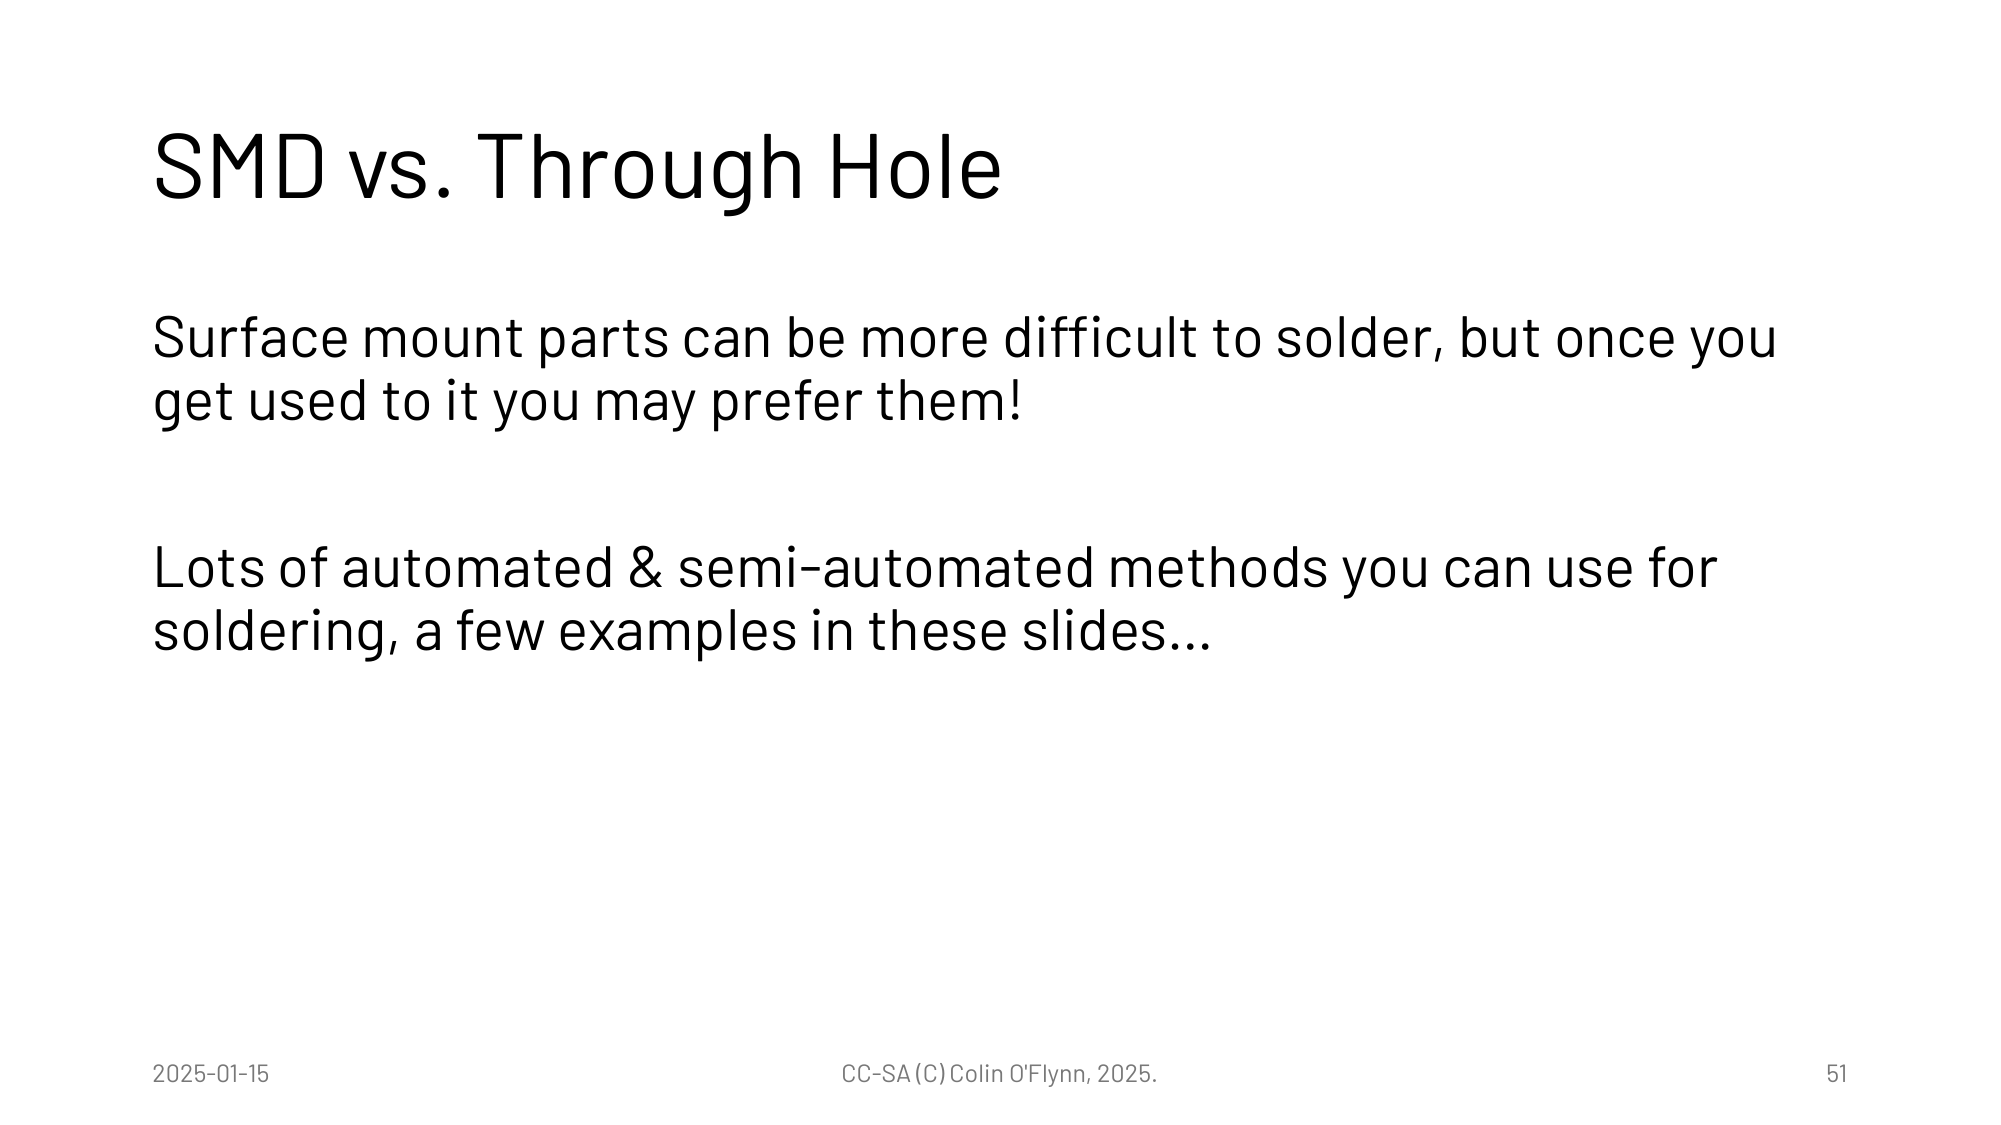

# SMD vs. Through Hole
Surface mount parts can be more difficult to solder, but once you get used to it you may prefer them!

Lots of automated & semi-automated methods you can use for soldering, a few examples in these slides…
2025-01-15
CC-SA (C) Colin O'Flynn, 2025.
51